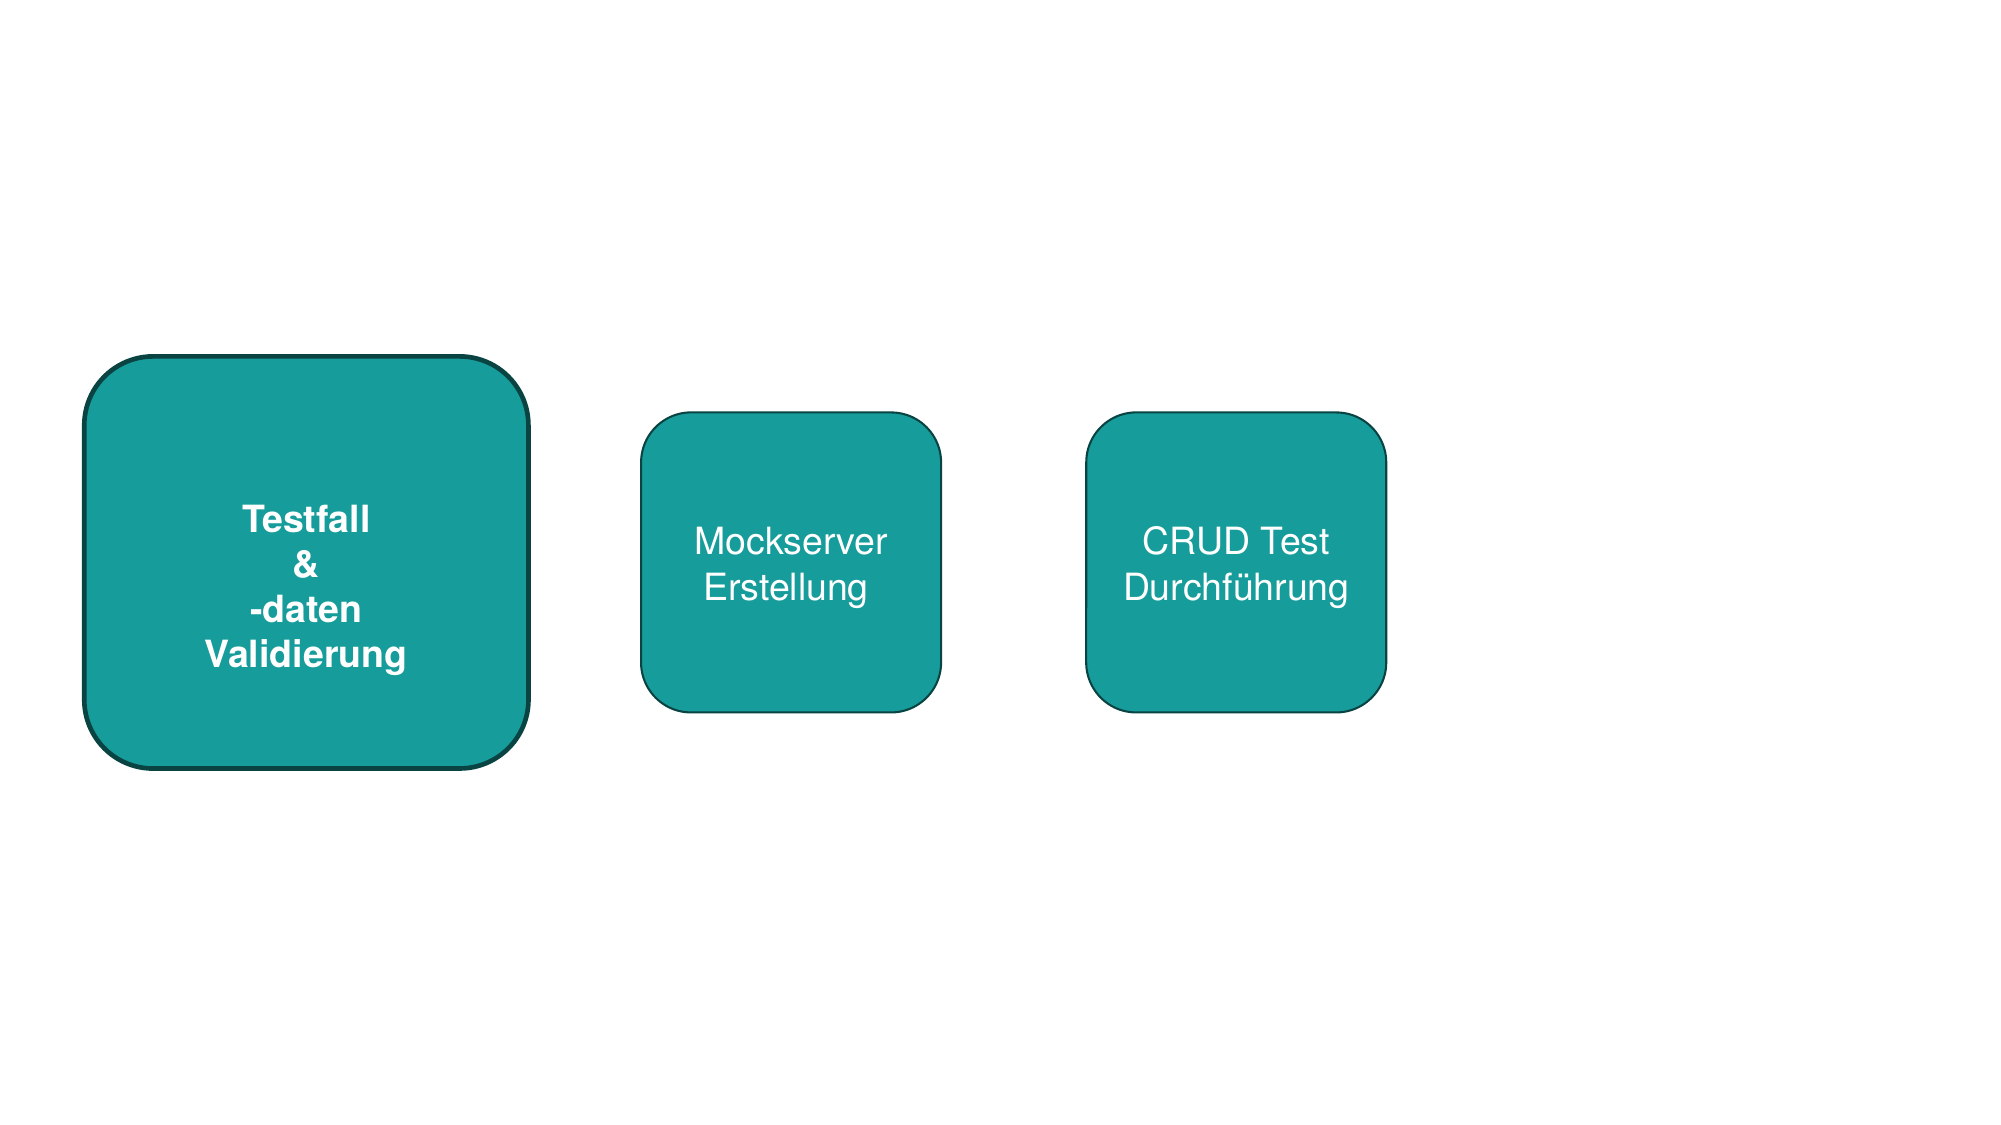

Testfall
&
-daten
Validierung
Mockserver
Erstellung

CRUD Test
Durchführung
Testdaten-Erstellung